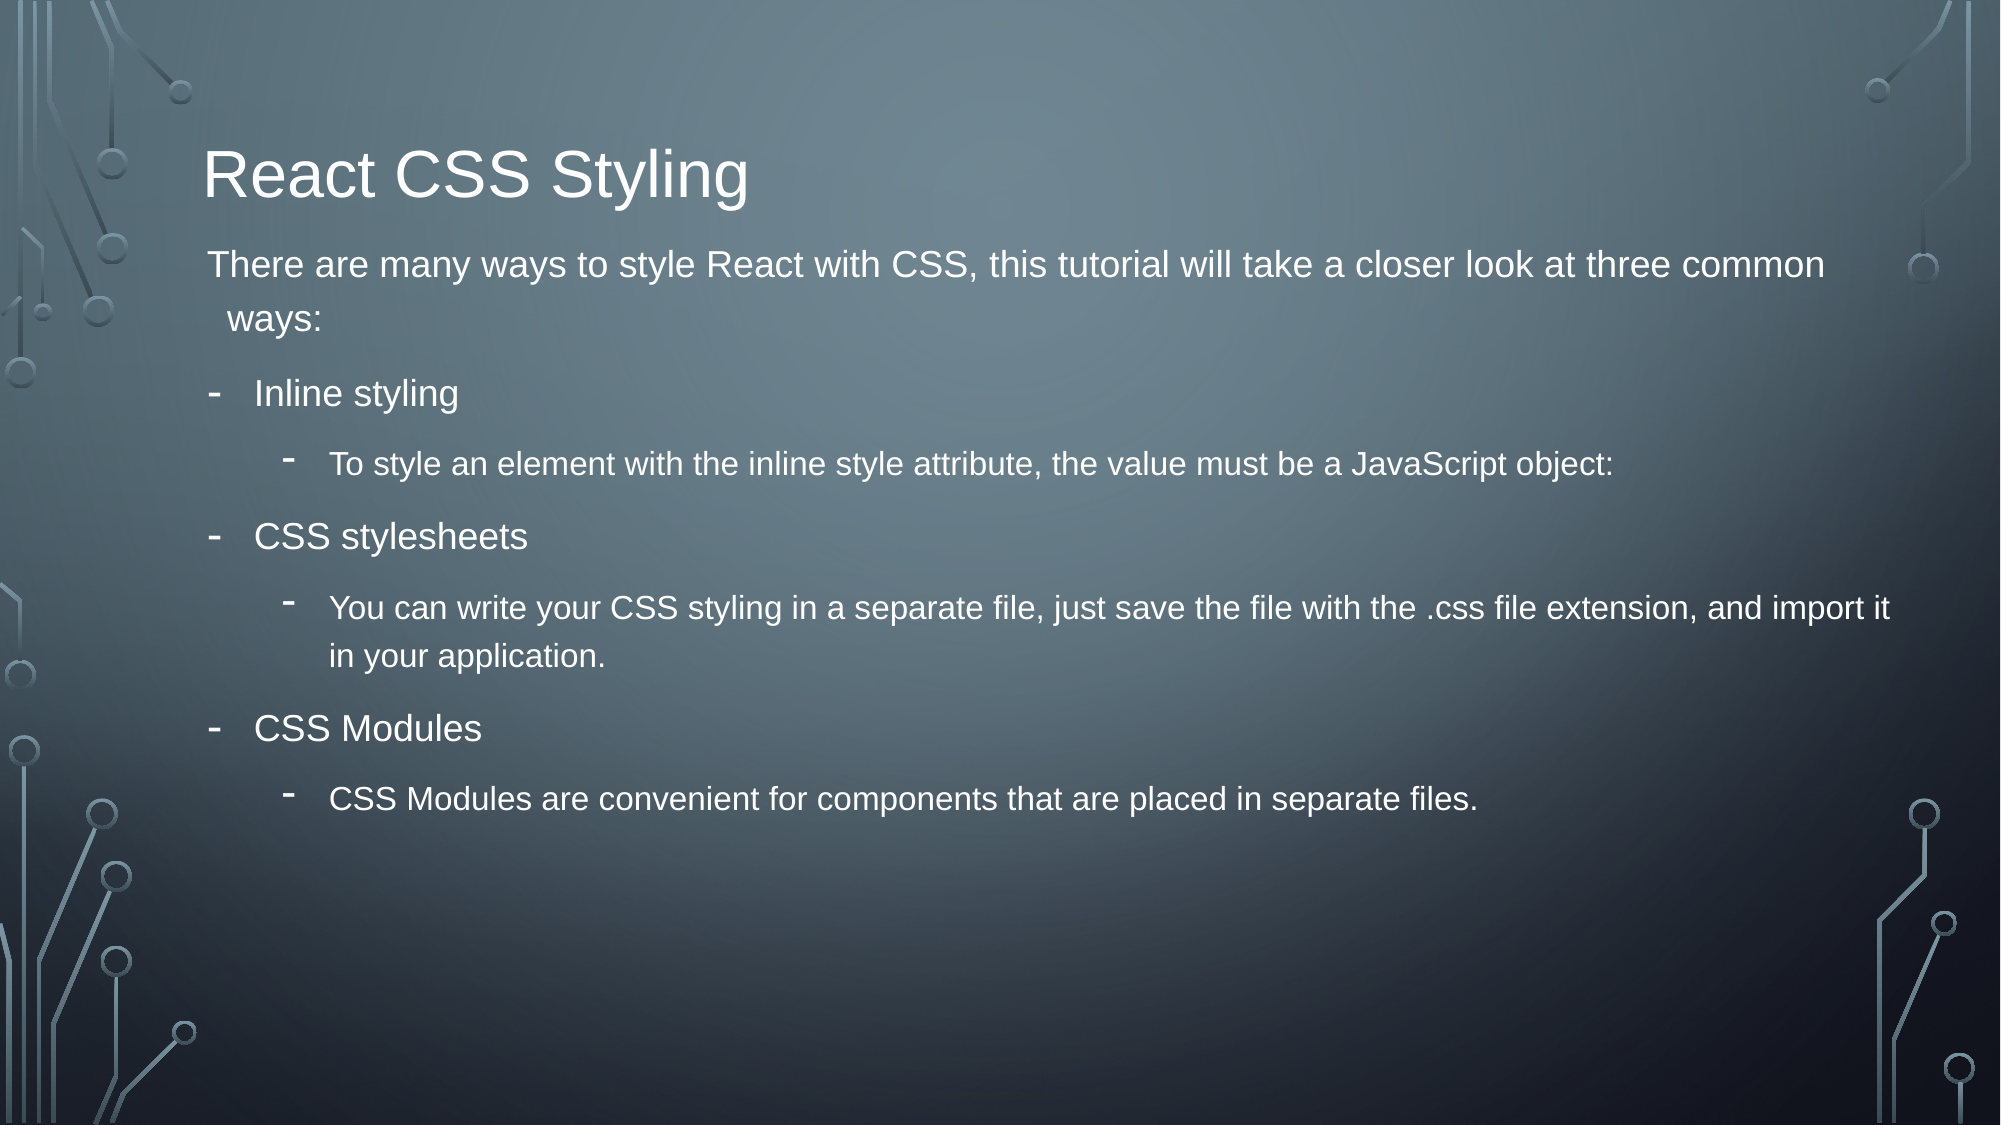

# React CSS Styling
There are many ways to style React with CSS, this tutorial will take a closer look at three common ways:
Inline styling
To style an element with the inline style attribute, the value must be a JavaScript object:
CSS stylesheets
You can write your CSS styling in a separate file, just save the file with the .css file extension, and import it in your application.
CSS Modules
CSS Modules are convenient for components that are placed in separate files.